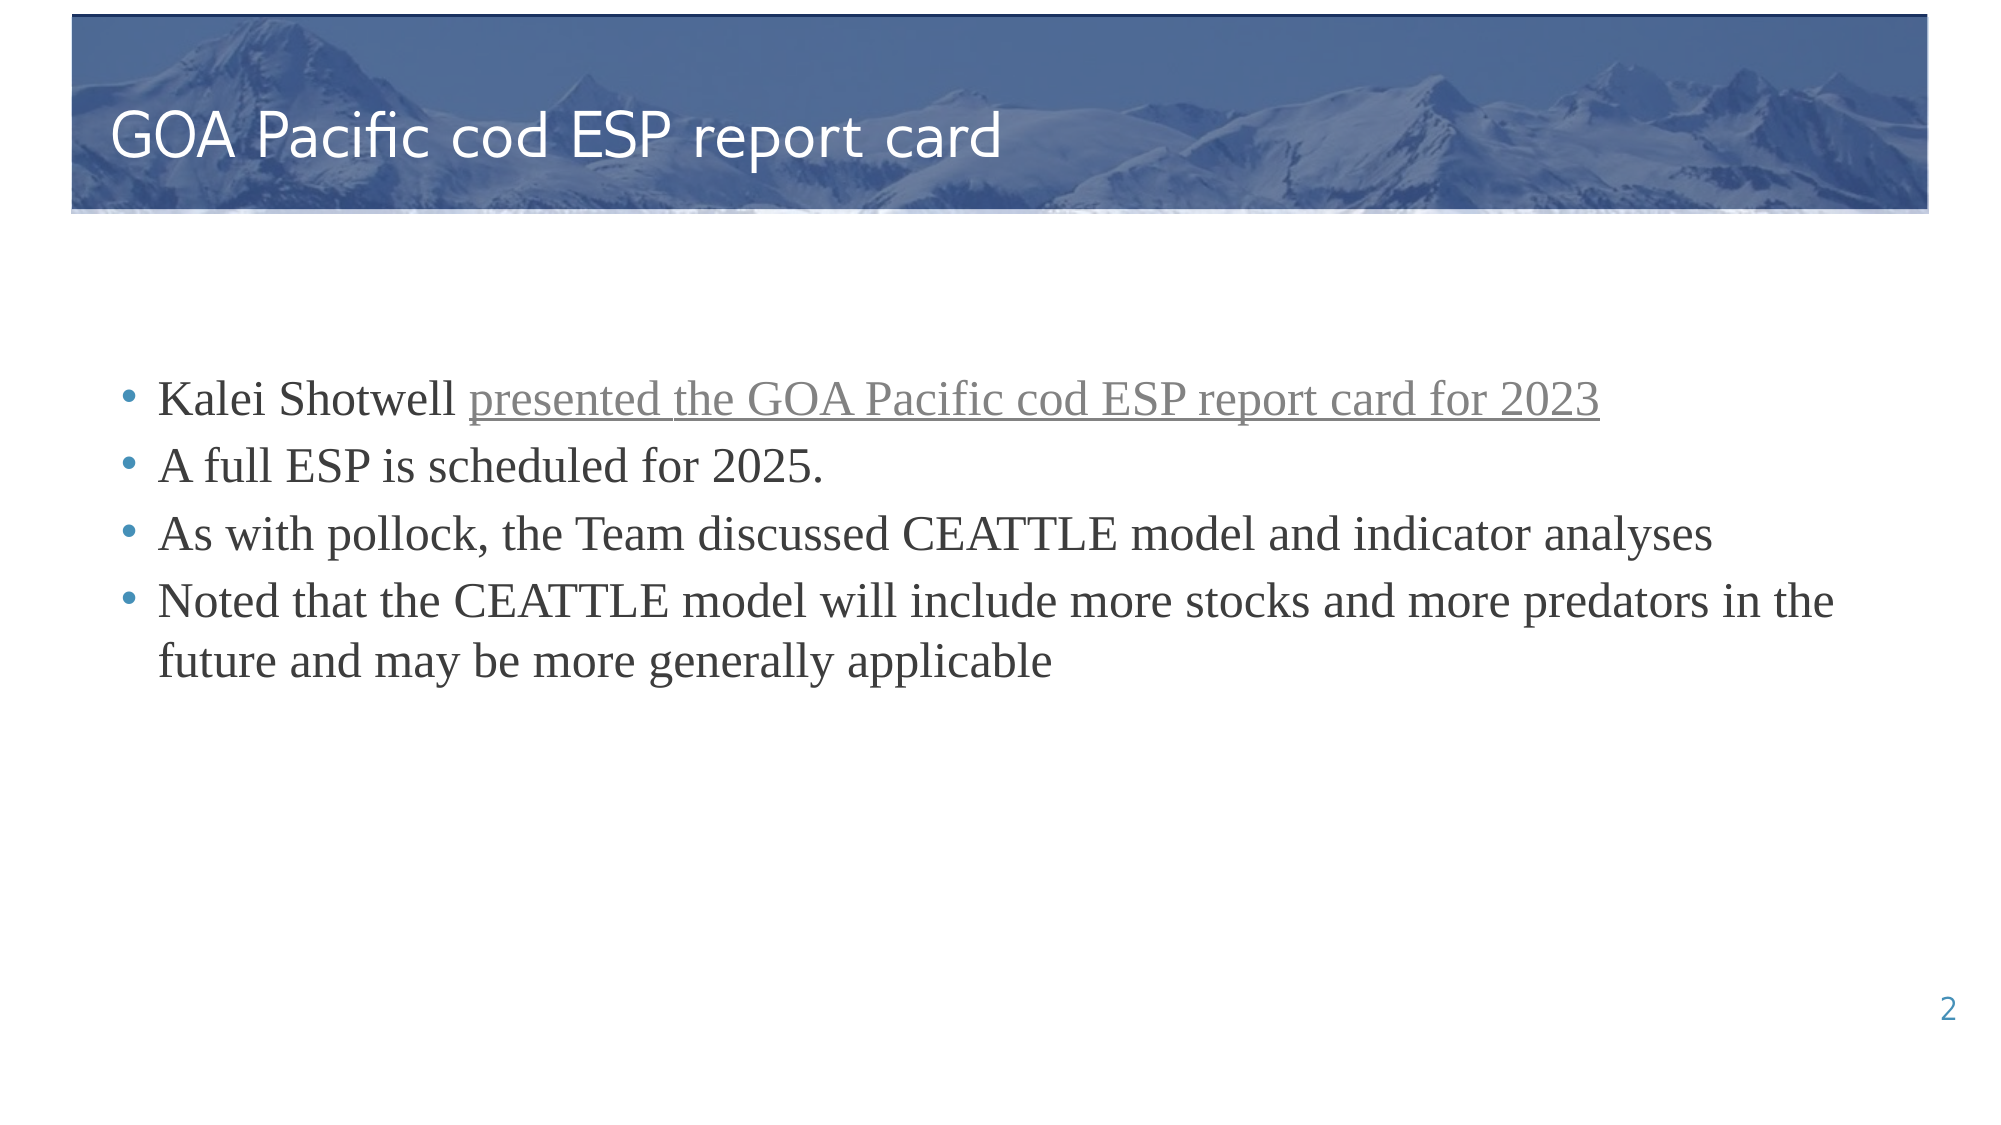

# GOA Pacific cod ESP report card
Kalei Shotwell presented the GOA Pacific cod ESP report card for 2023
A full ESP is scheduled for 2025.
As with pollock, the Team discussed CEATTLE model and indicator analyses
Noted that the CEATTLE model will include more stocks and more predators in the future and may be more generally applicable
2